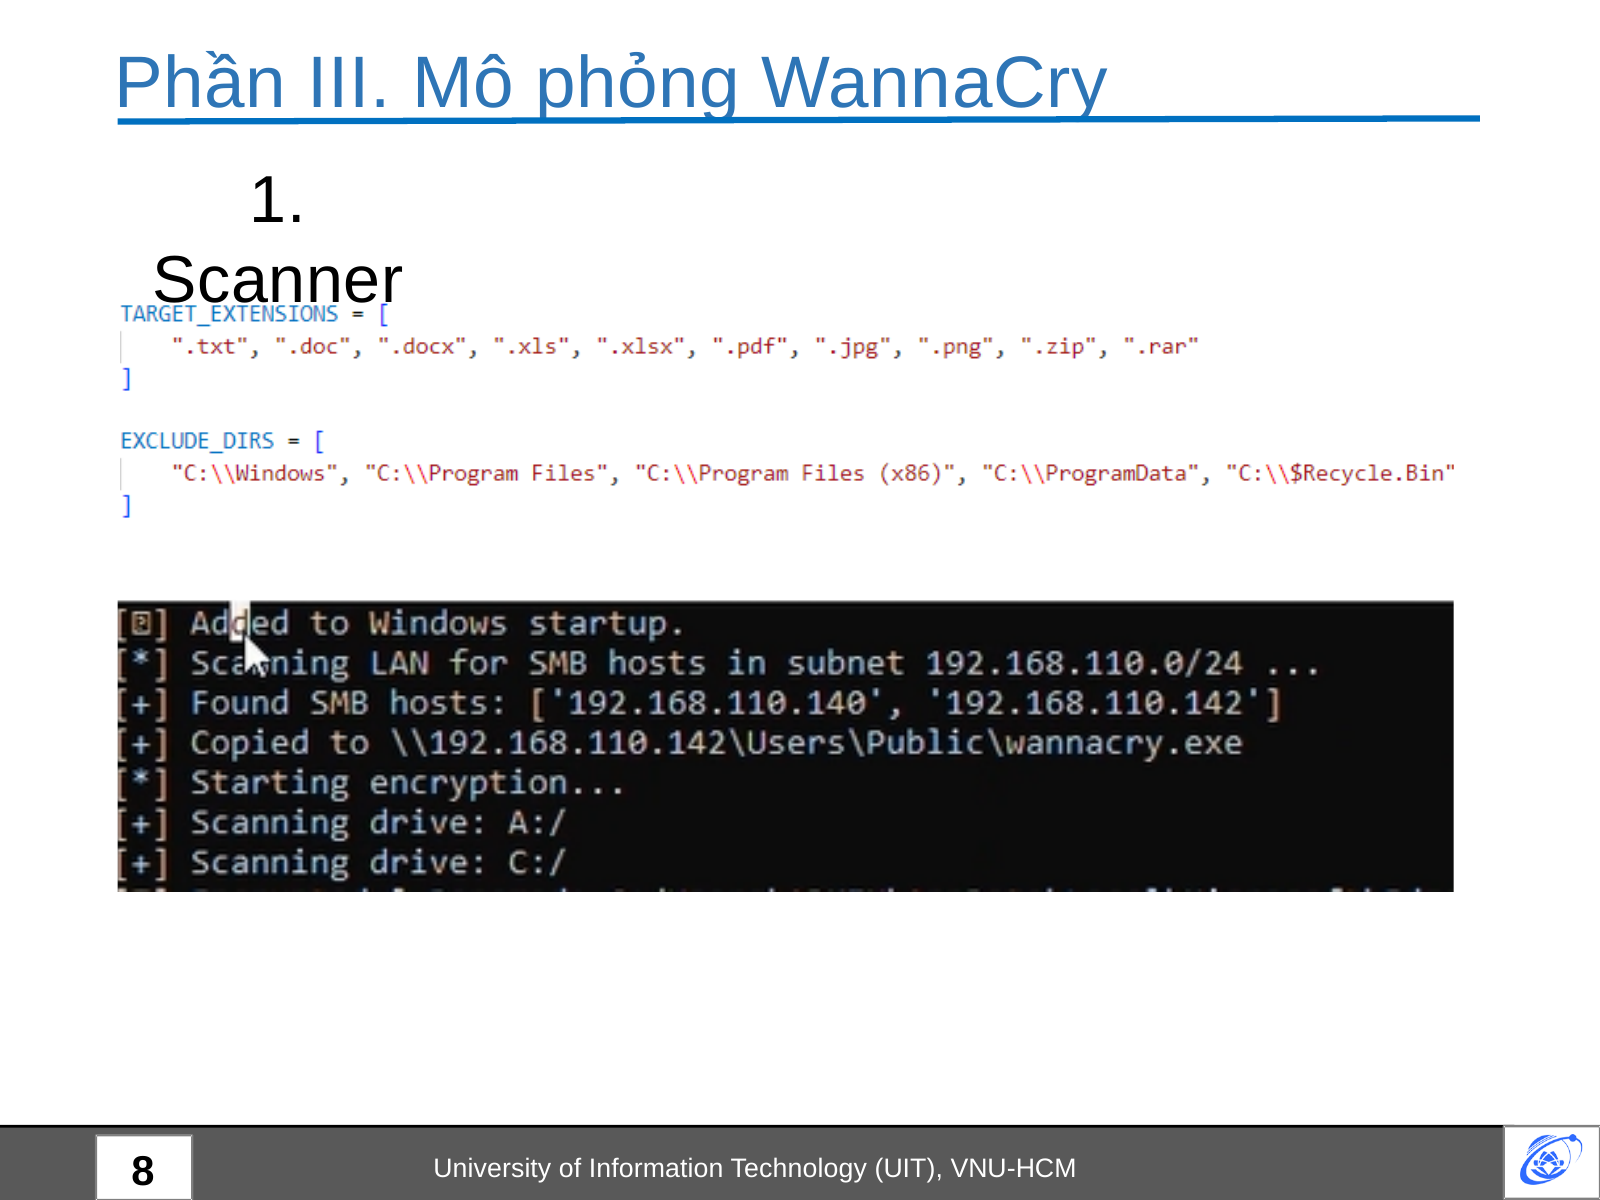

Phần III. Mô phỏng WannaCry

1. Scanner

University of Information Technology (UIT), VNU-HCM

8